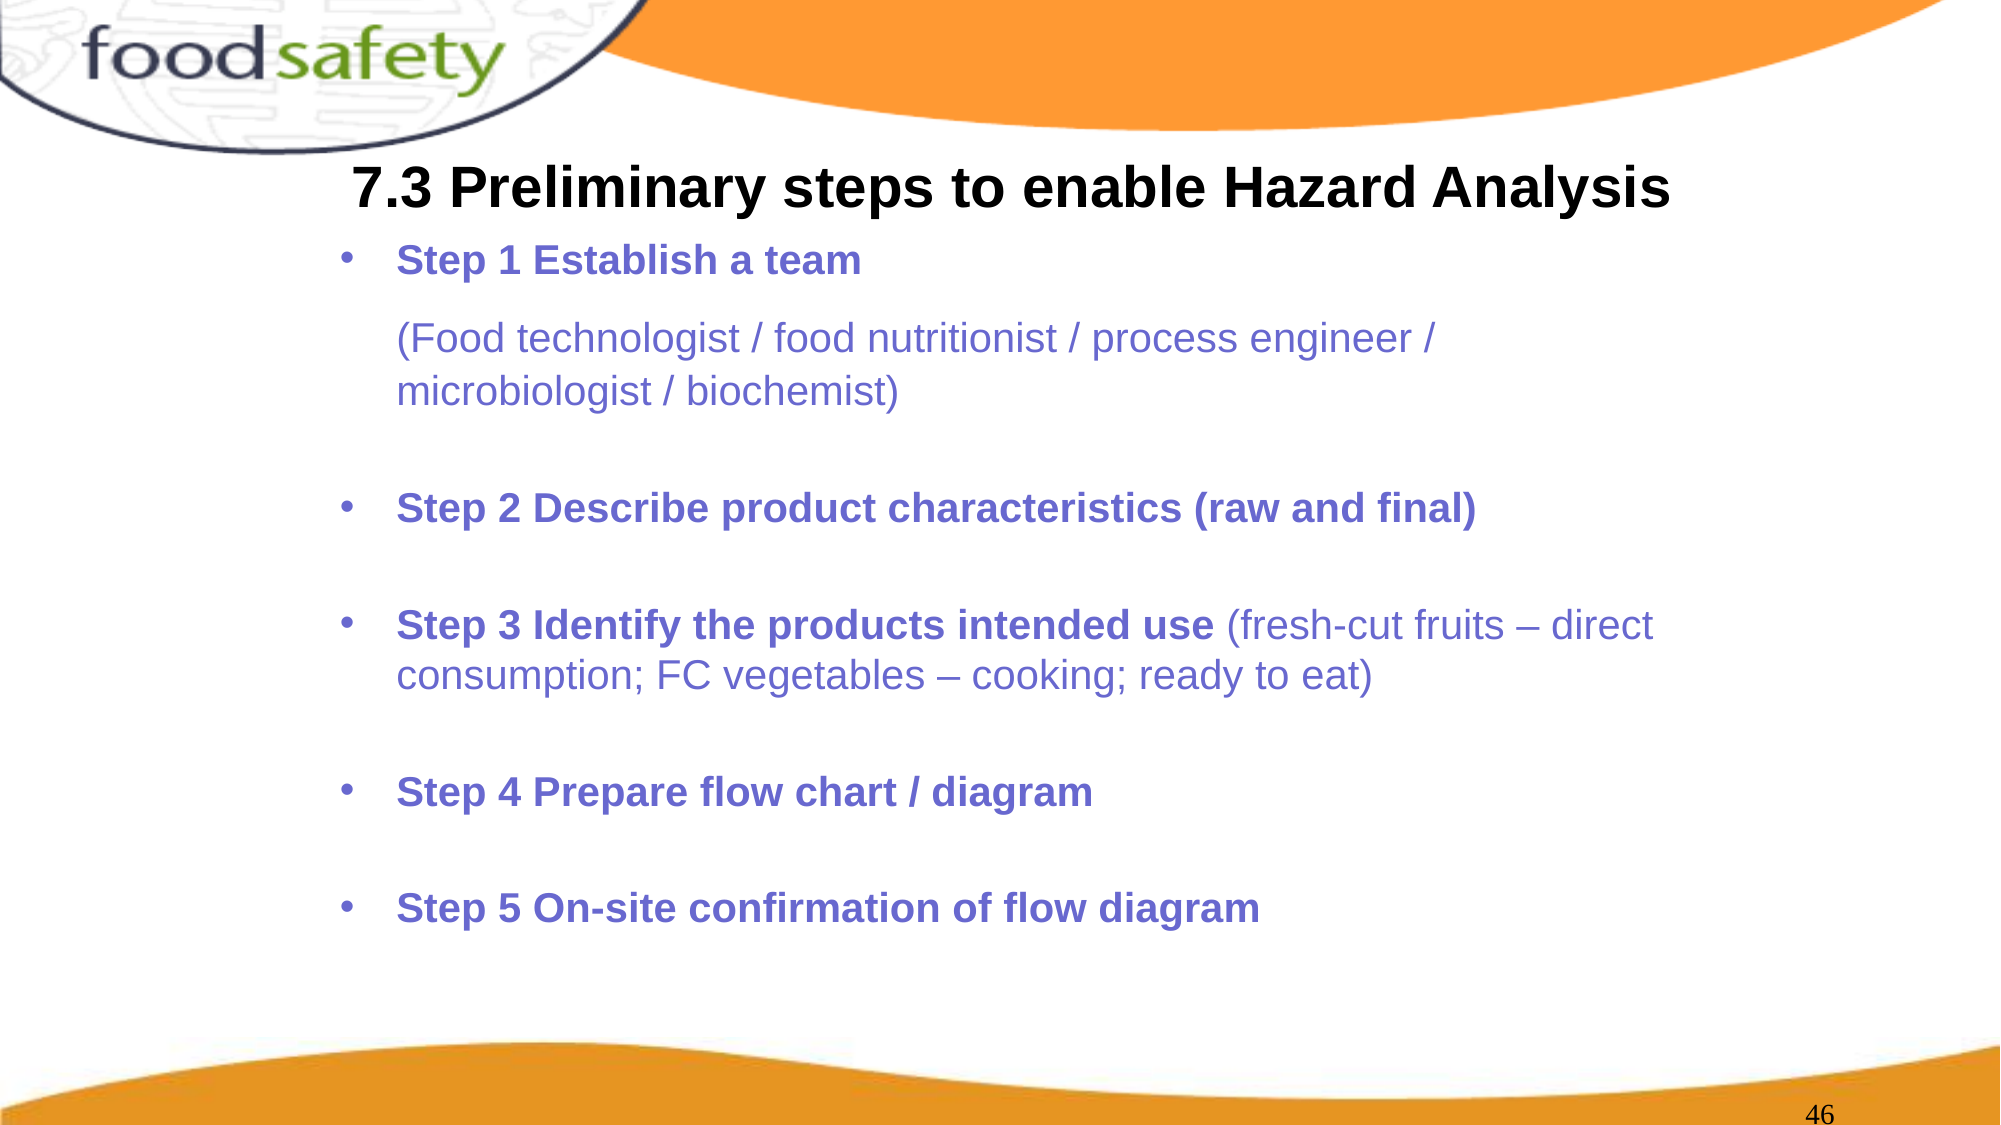

# 7.3 Preliminary steps to enable Hazard Analysis
Step 1 Establish a team
	(Food technologist / food nutritionist / process engineer / microbiologist / biochemist)

Step 2 Describe product characteristics (raw and final)

Step 3 Identify the products intended use (fresh-cut fruits – direct consumption; FC vegetables – cooking; ready to eat)

Step 4 Prepare flow chart / diagram

Step 5 On-site confirmation of flow diagram

46